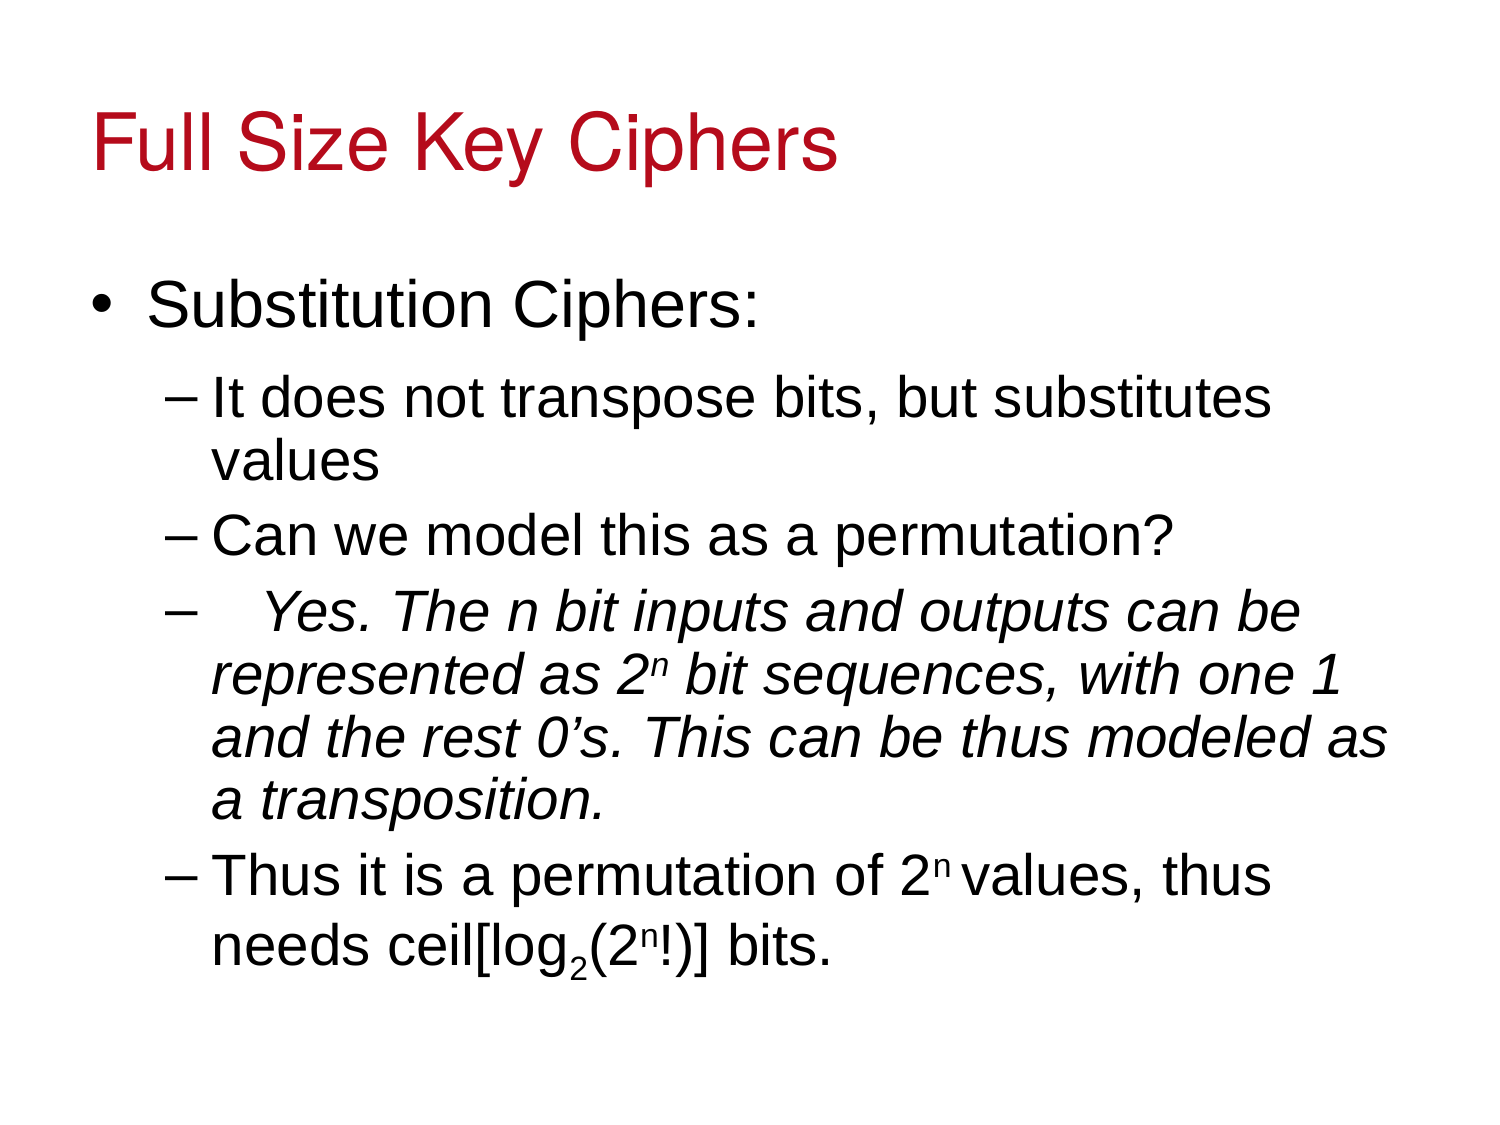

# Full Size Key Ciphers
Substitution Ciphers:
It does not transpose bits, but substitutes values
Can we model this as a permutation?
   Yes. The n bit inputs and outputs can be represented as 2n bit sequences, with one 1 and the rest 0’s. This can be thus modeled as a transposition.
Thus it is a permutation of 2n values, thus needs ceil[log2(2n!)] bits.